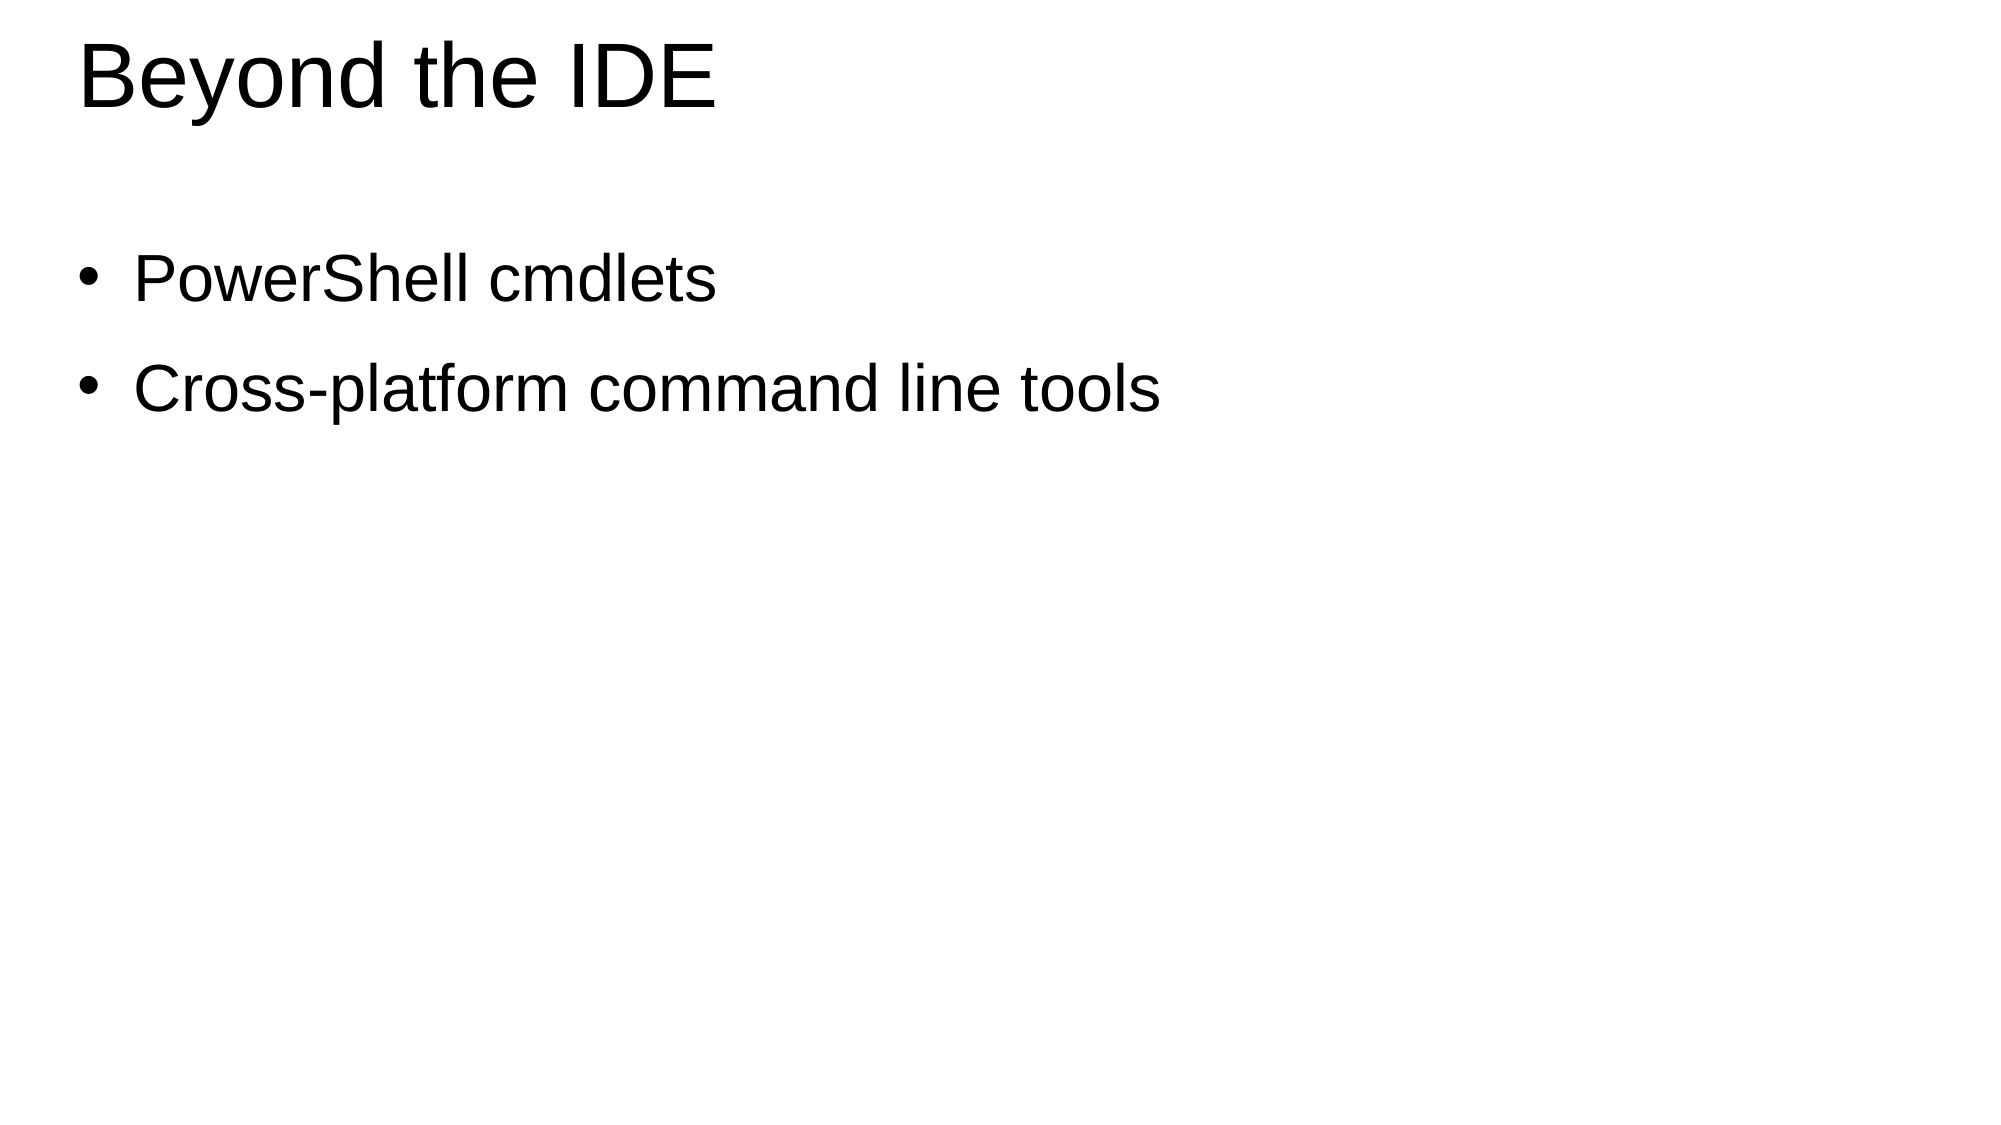

# Beyond the IDE
PowerShell cmdlets
Cross-platform command line tools